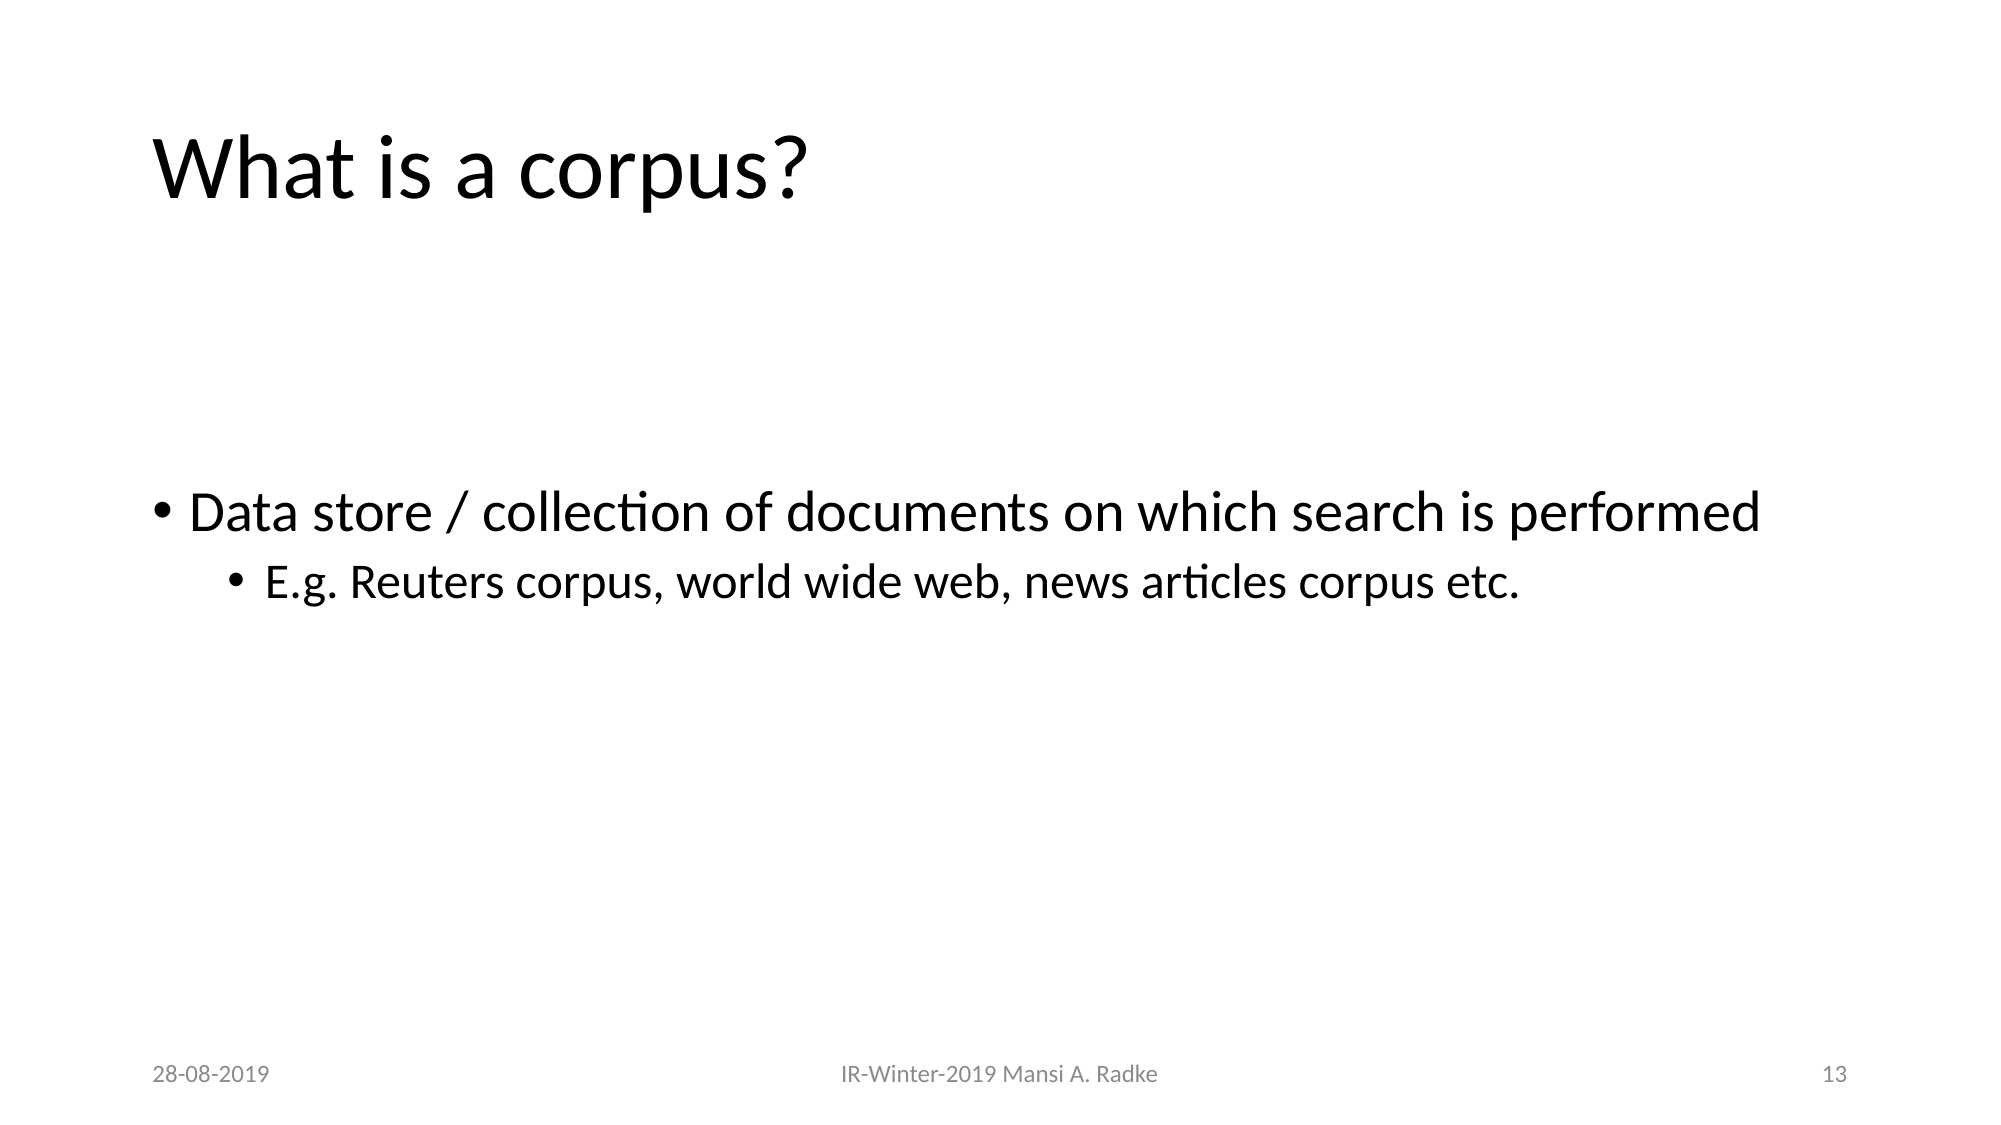

# What is a corpus?

Data store / collection of documents on which search is performed
E.g. Reuters corpus, world wide web, news articles corpus etc.

28-08-2019
IR-Winter-2019 Mansi A. Radke
13